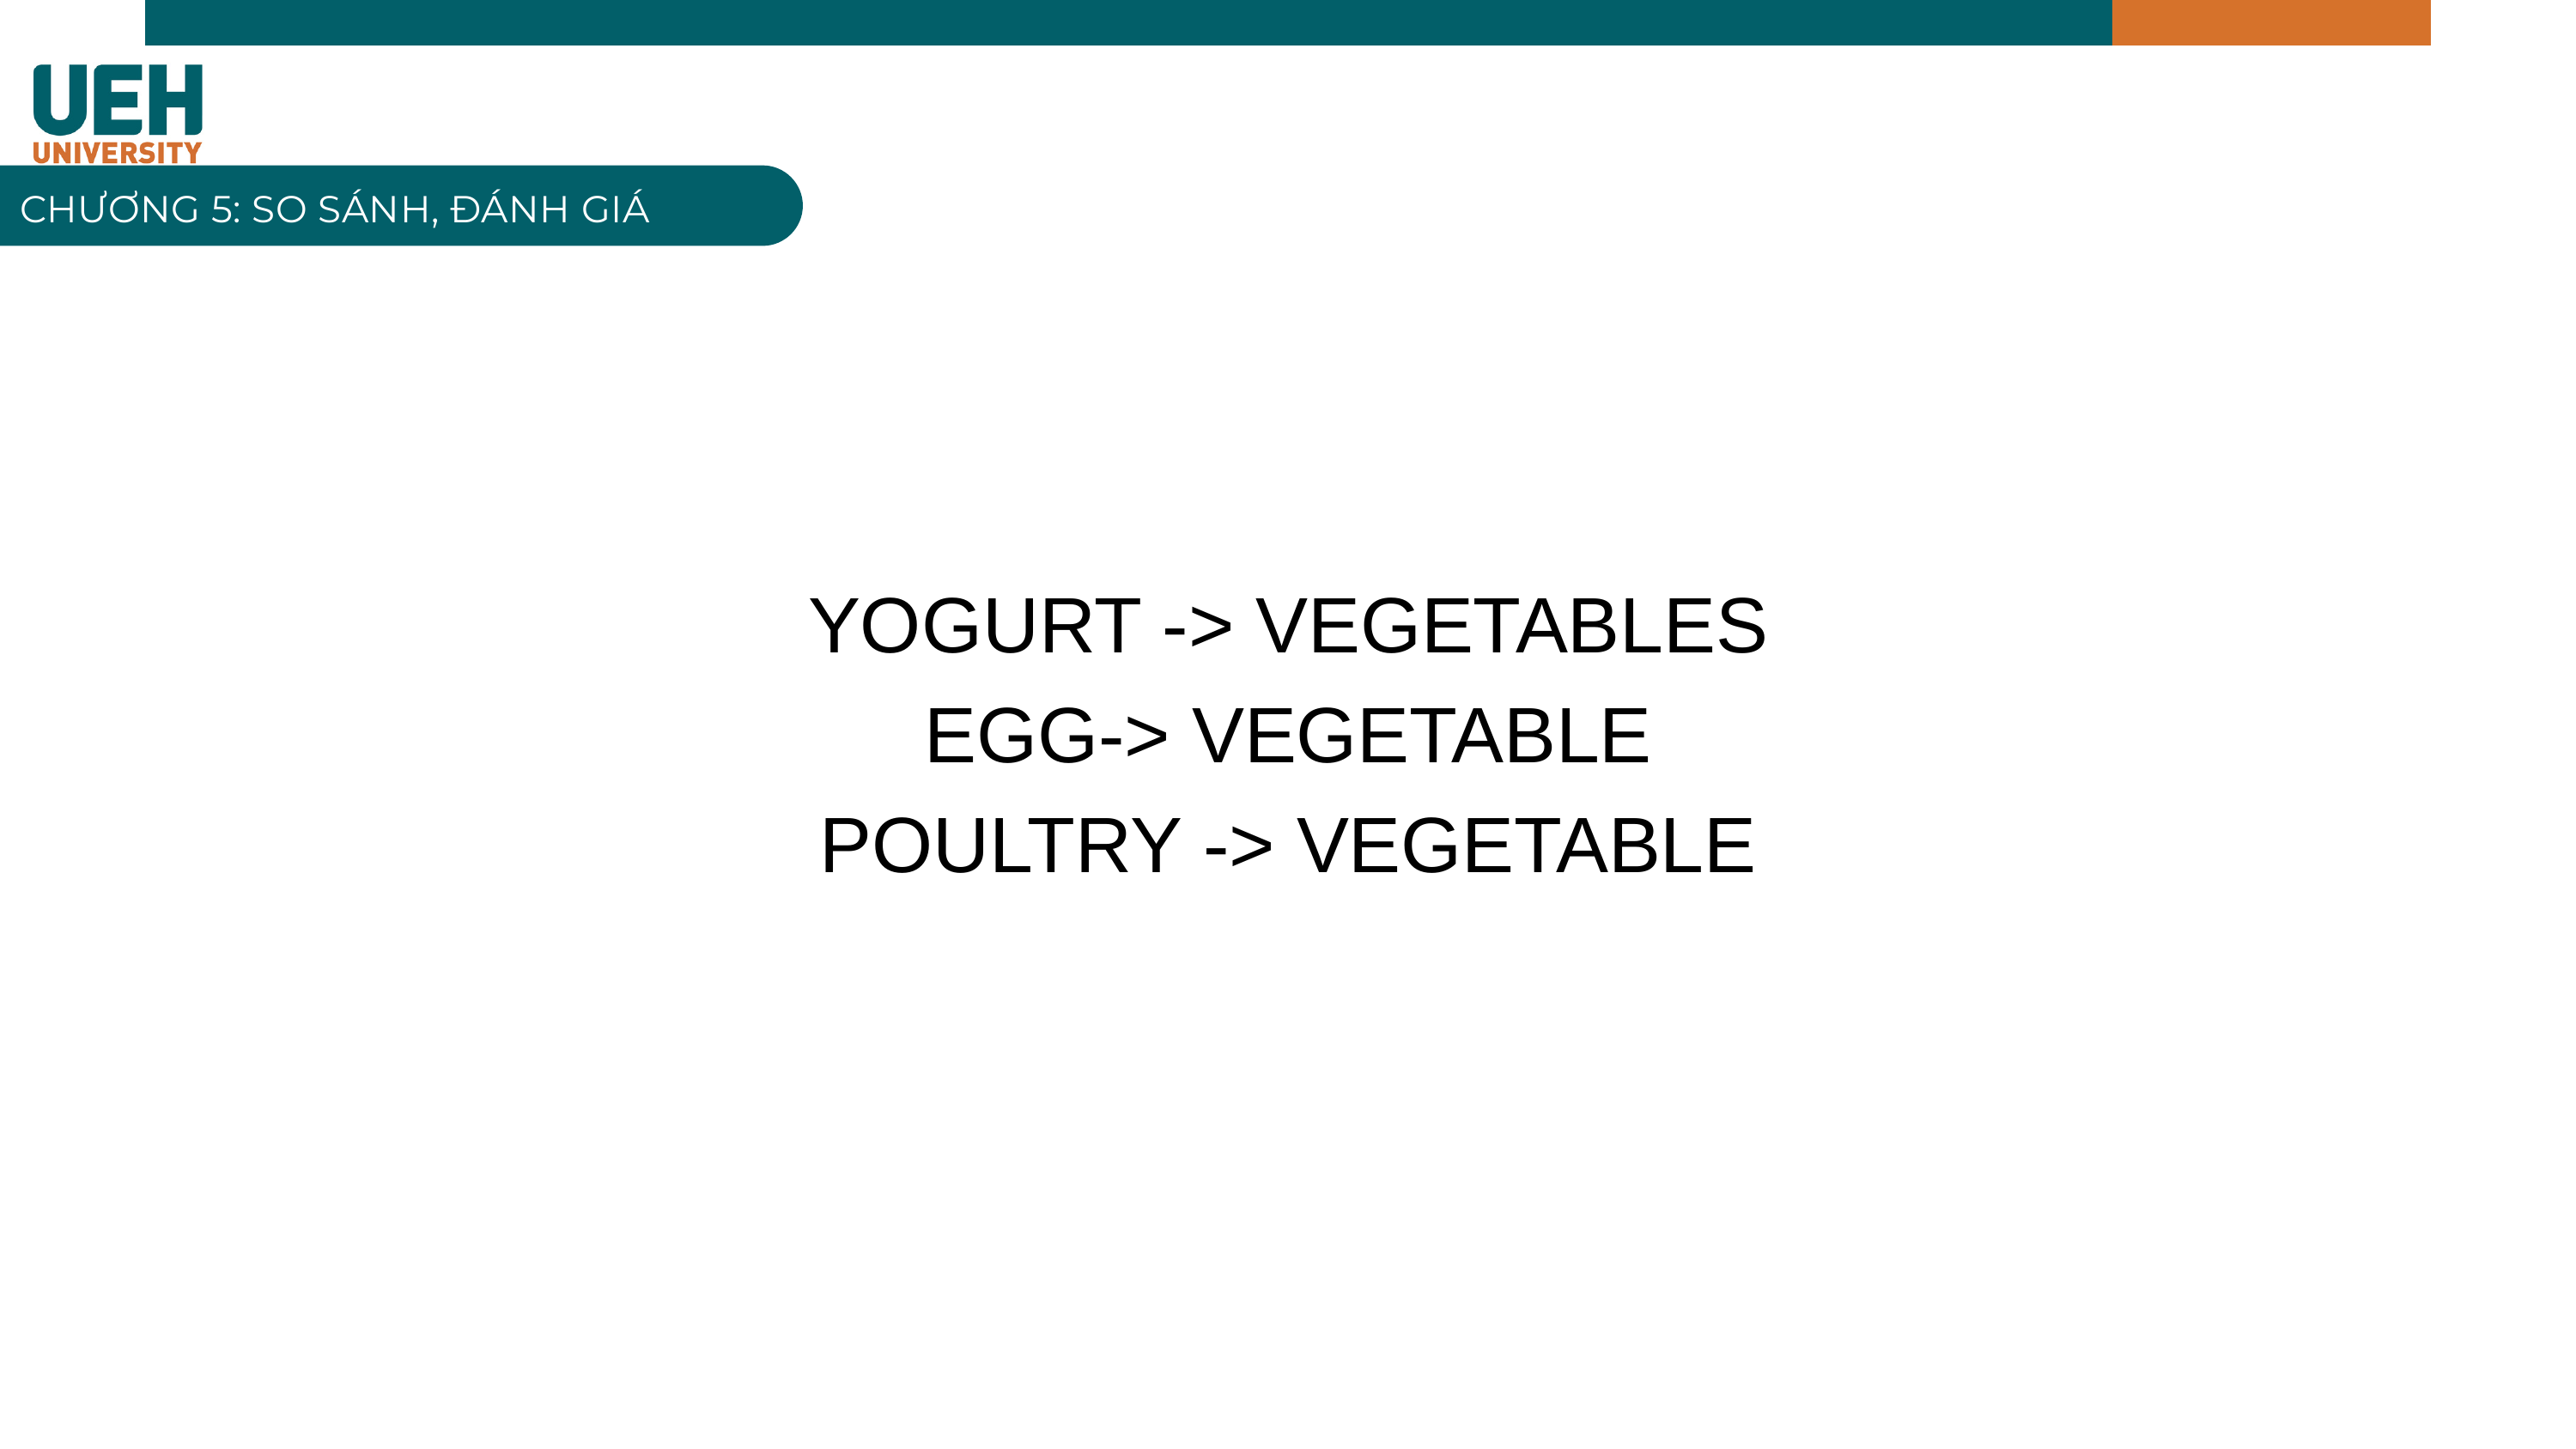

CHƯƠNG 5: SO SÁNH, ĐÁNH GIÁ

YOGURT -> VEGETABLES
EGG-> VEGETABLE
POULTRY -> VEGETABLE